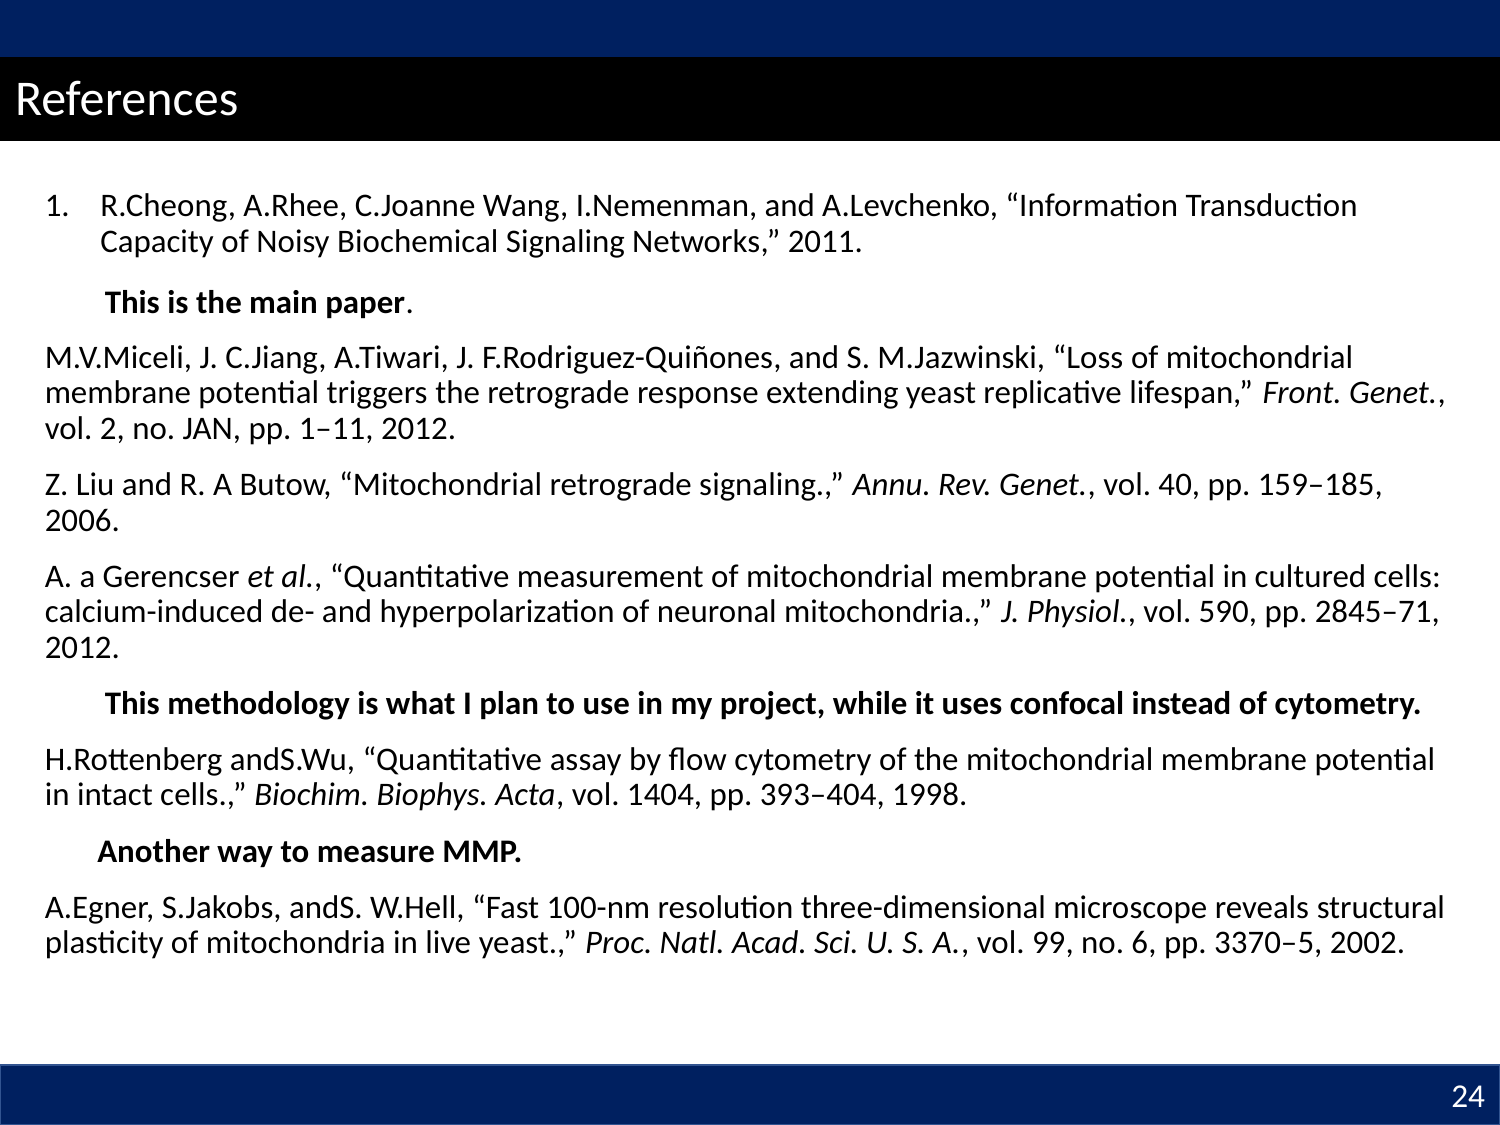

# References
R.Cheong, A.Rhee, C.Joanne Wang, I.Nemenman, and A.Levchenko, “Information Transduction Capacity of Noisy Biochemical Signaling Networks,” 2011.
        This is the main paper.
M.V.Miceli, J. C.Jiang, A.Tiwari, J. F.Rodriguez-Quiñones, and S. M.Jazwinski, “Loss of mitochondrial membrane potential triggers the retrograde response extending yeast replicative lifespan,” Front. Genet., vol. 2, no. JAN, pp. 1–11, 2012.
Z. Liu and R. A Butow, “Mitochondrial retrograde signaling.,” Annu. Rev. Genet., vol. 40, pp. 159–185, 2006.
A. a Gerencser et al., “Quantitative measurement of mitochondrial membrane potential in cultured cells: calcium-induced de- and hyperpolarization of neuronal mitochondria.,” J. Physiol., vol. 590, pp. 2845–71, 2012.
        This methodology is what I plan to use in my project, while it uses confocal instead of cytometry.
H.Rottenberg andS.Wu, “Quantitative assay by flow cytometry of the mitochondrial membrane potential in intact cells.,” Biochim. Biophys. Acta, vol. 1404, pp. 393–404, 1998.
       Another way to measure MMP.
A.Egner, S.Jakobs, andS. W.Hell, “Fast 100-nm resolution three-dimensional microscope reveals structural plasticity of mitochondria in live yeast.,” Proc. Natl. Acad. Sci. U. S. A., vol. 99, no. 6, pp. 3370–5, 2002.
24